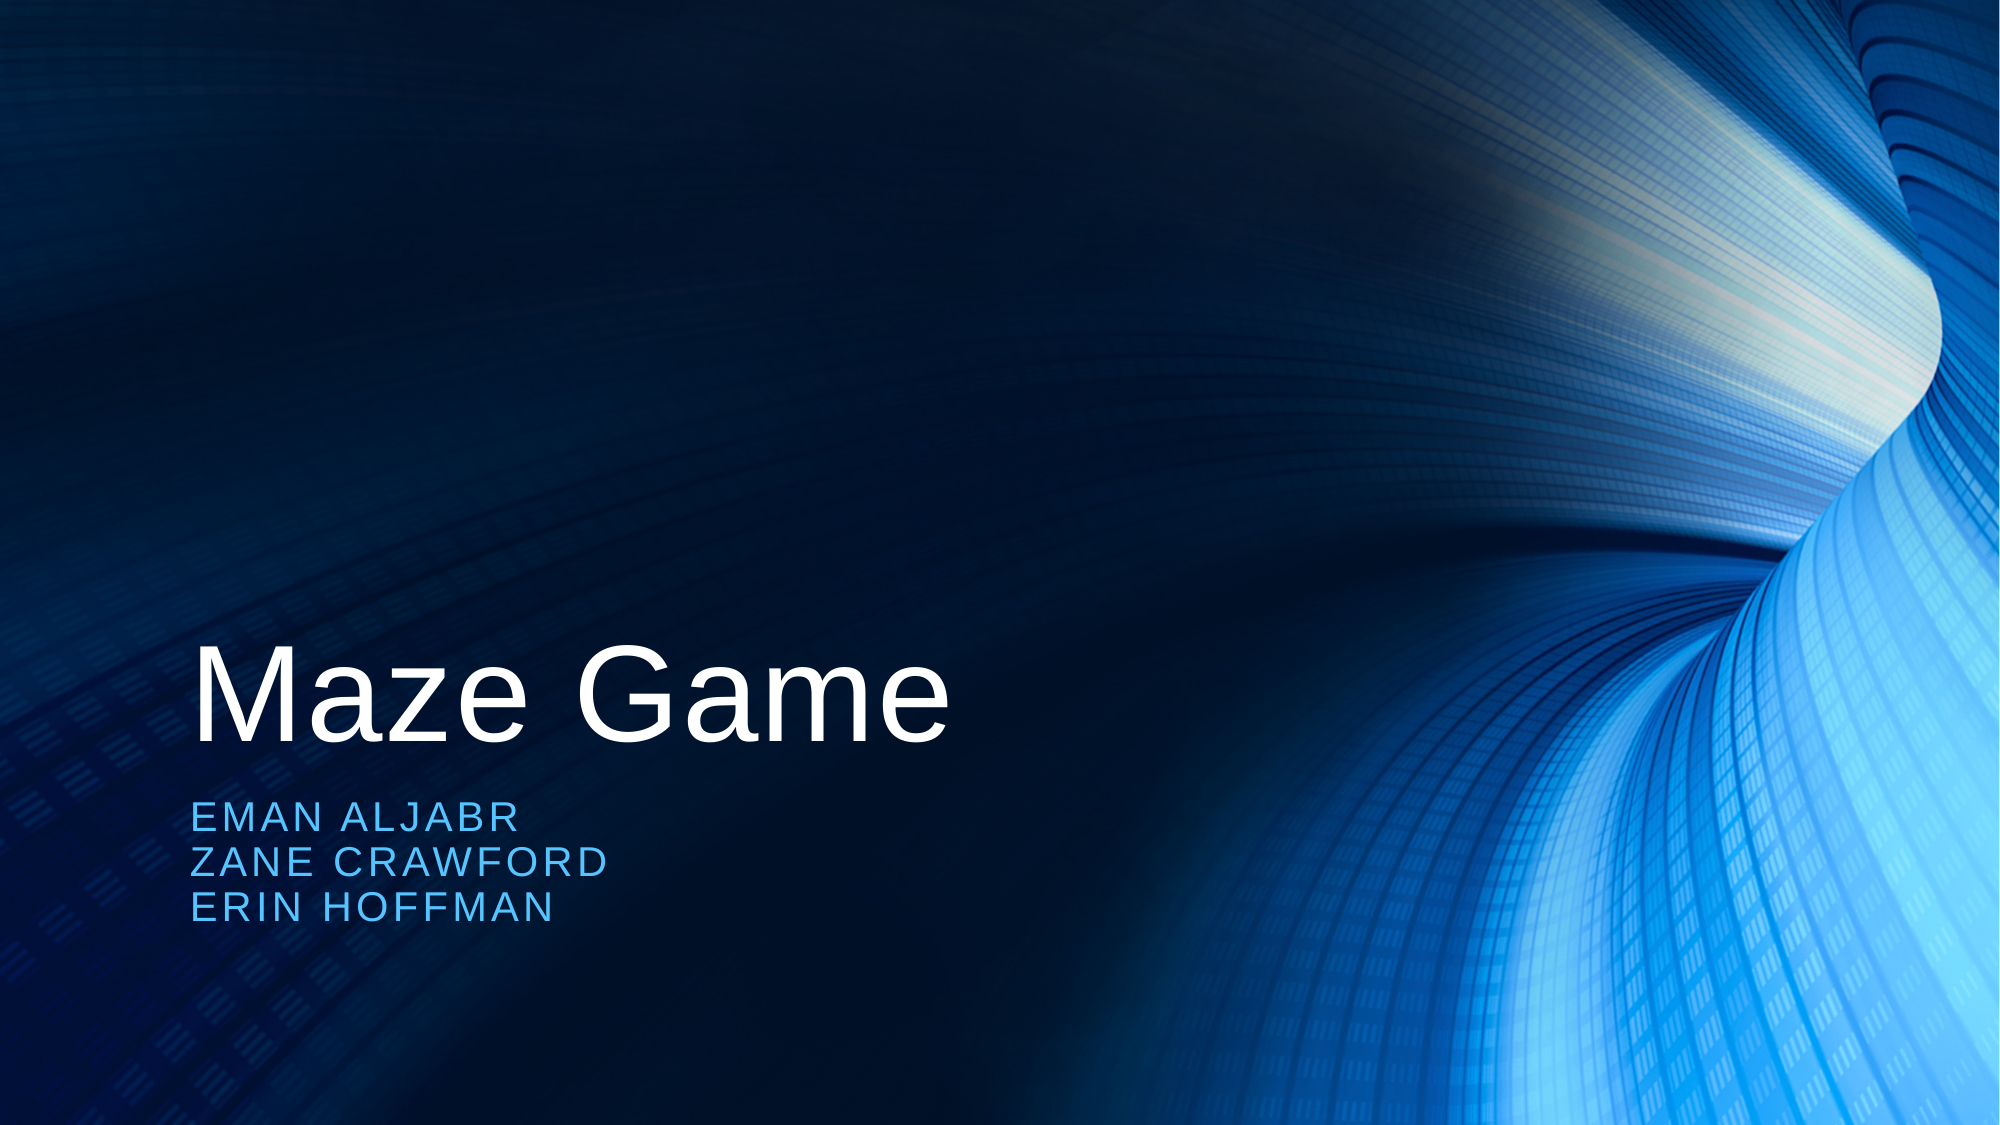

# Maze Game
Eman Aljabr
Zane Crawford
Erin Hoffman